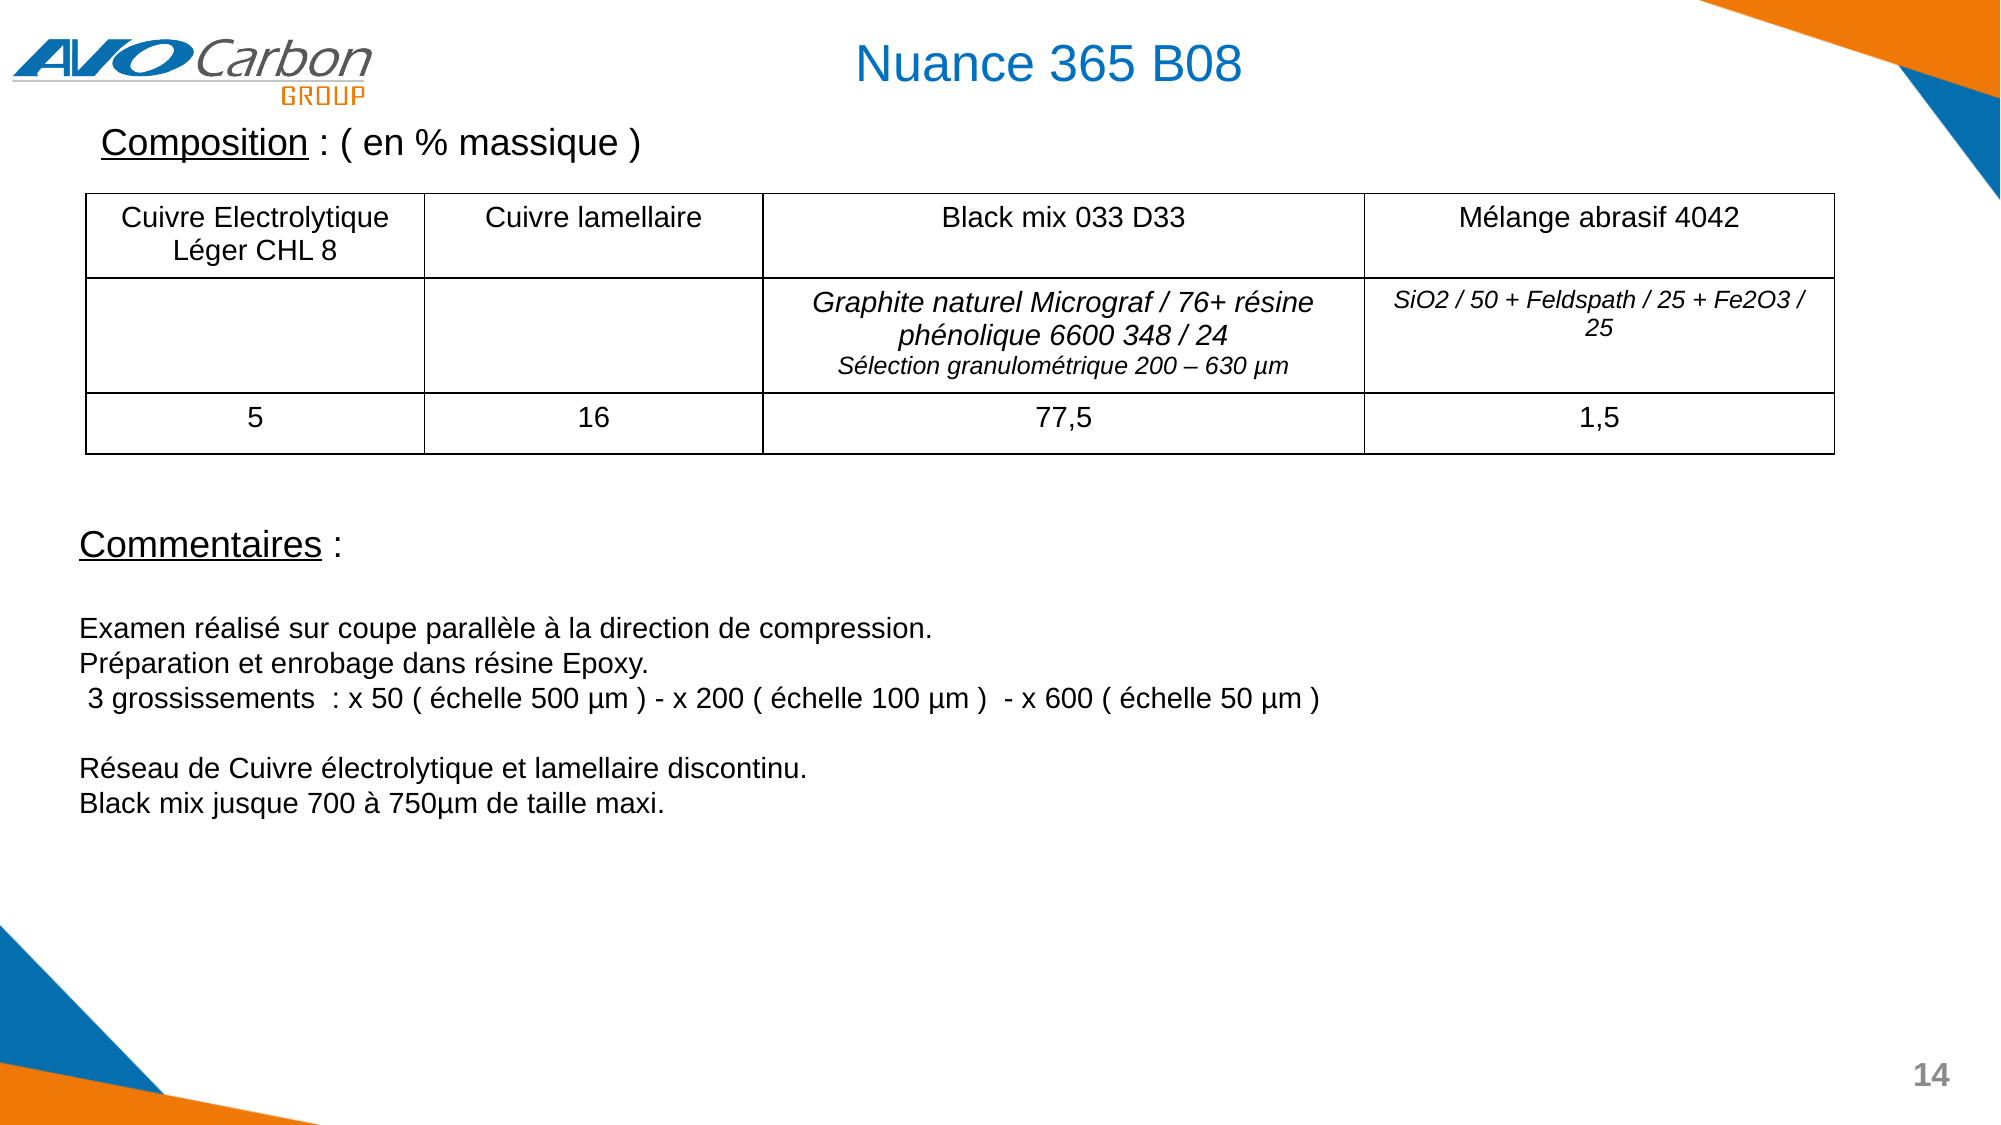

Nuance 365 B08
Composition : ( en % massique )
| Cuivre Electrolytique Léger CHL 8 | Cuivre lamellaire | Black mix 033 D33 | Mélange abrasif 4042 |
| --- | --- | --- | --- |
|  |  | Graphite naturel Micrograf / 76+ résine phénolique 6600 348 / 24 Sélection granulométrique 200 – 630 µm | SiO2 / 50 + Feldspath / 25 + Fe2O3 / 25 |
| 5 | 16 | 77,5 | 1,5 |
Commentaires :

Examen réalisé sur coupe parallèle à la direction de compression.
Préparation et enrobage dans résine Epoxy.
 3 grossissements  : x 50 ( échelle 500 µm ) - x 200 ( échelle 100 µm )  - x 600 ( échelle 50 µm )

Réseau de Cuivre électrolytique et lamellaire discontinu.
Black mix jusque 700 à 750µm de taille maxi.
14